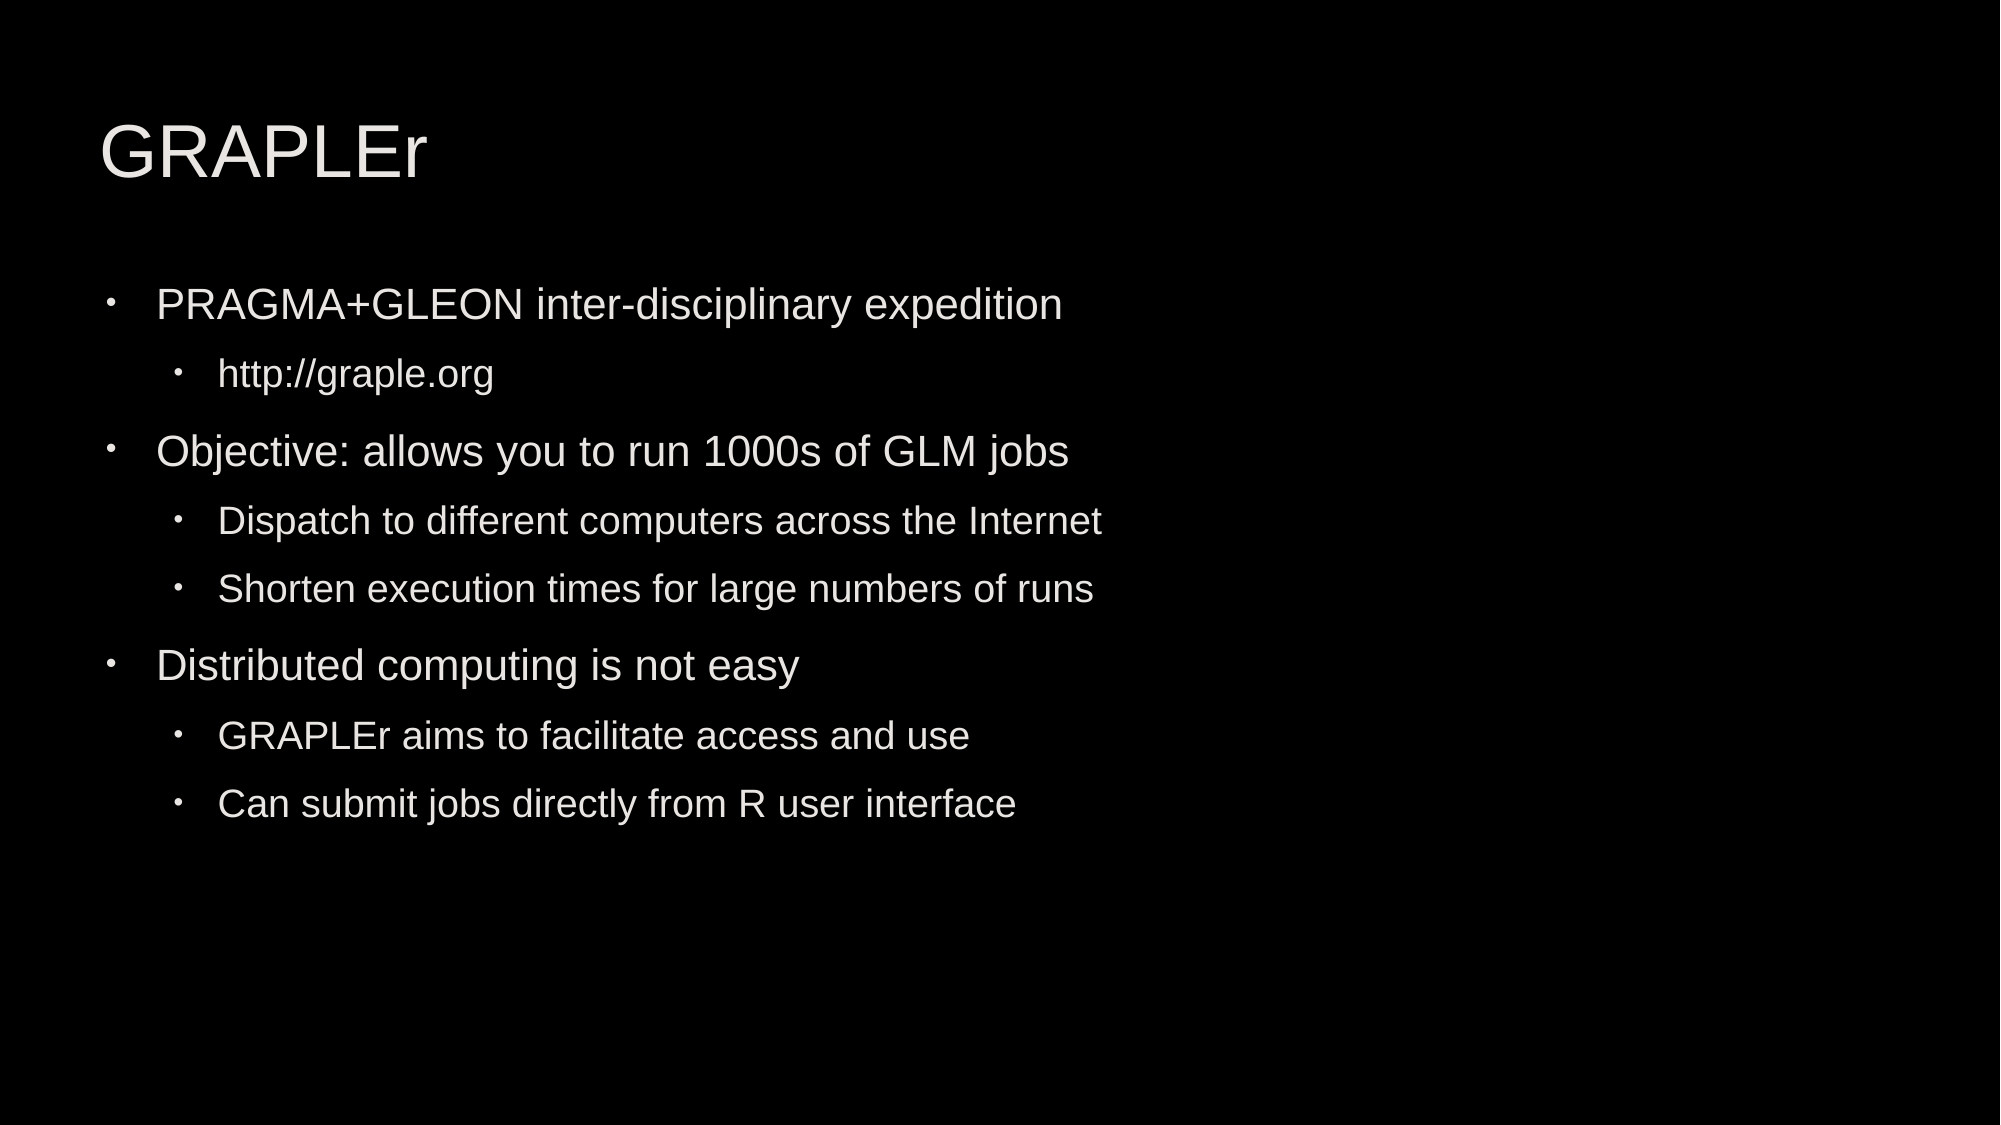

GRAPLEr
PRAGMA+GLEON inter-disciplinary expedition
http://graple.org
Objective: allows you to run 1000s of GLM jobs
Dispatch to different computers across the Internet
Shorten execution times for large numbers of runs
Distributed computing is not easy
GRAPLEr aims to facilitate access and use
Can submit jobs directly from R user interface